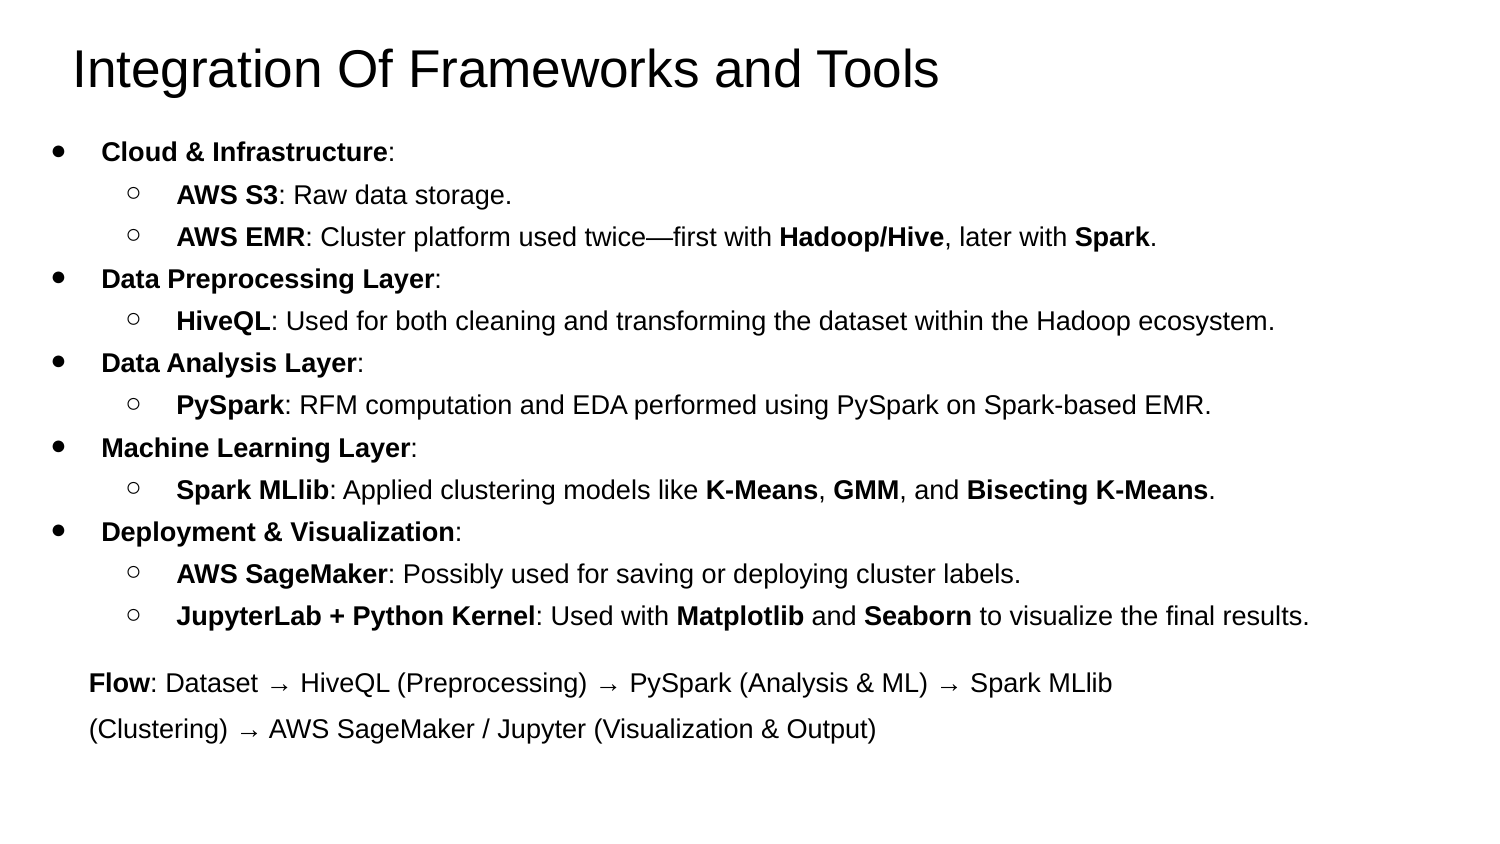

# Integration Of Frameworks and Tools

Cloud & Infrastructure:
AWS S3: Raw data storage.
AWS EMR: Cluster platform used twice—first with Hadoop/Hive, later with Spark.
Data Preprocessing Layer:
HiveQL: Used for both cleaning and transforming the dataset within the Hadoop ecosystem.
Data Analysis Layer:
PySpark: RFM computation and EDA performed using PySpark on Spark-based EMR.
Machine Learning Layer:
Spark MLlib: Applied clustering models like K-Means, GMM, and Bisecting K-Means.
Deployment & Visualization:
AWS SageMaker: Possibly used for saving or deploying cluster labels.
JupyterLab + Python Kernel: Used with Matplotlib and Seaborn to visualize the final results.
Flow: Dataset → HiveQL (Preprocessing) → PySpark (Analysis & ML) → Spark MLlib
(Clustering) → AWS SageMaker / Jupyter (Visualization & Output)